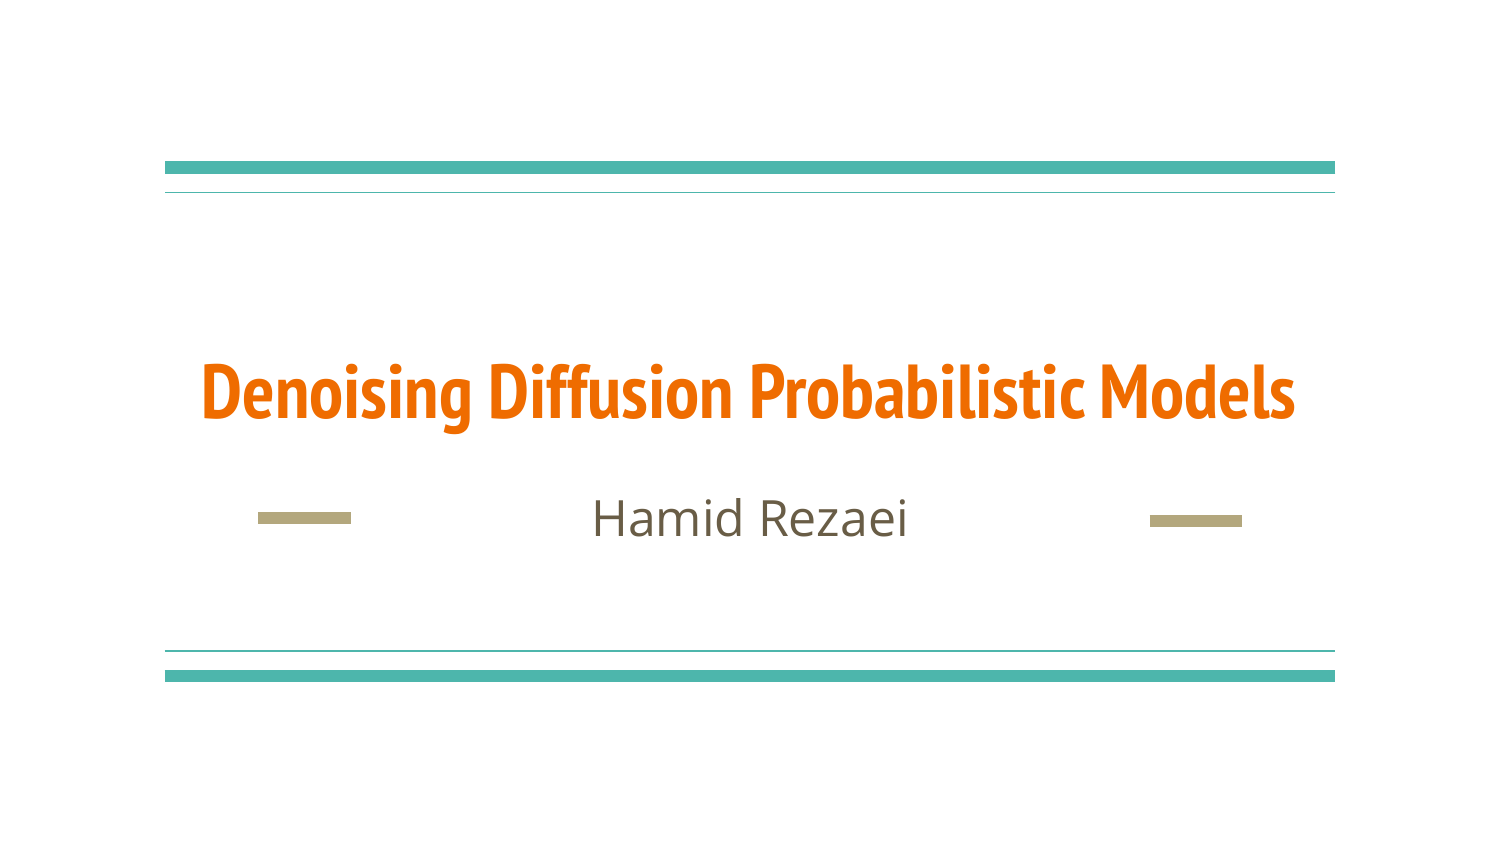

# Denoising Diffusion Probabilistic Models
Hamid Rezaei